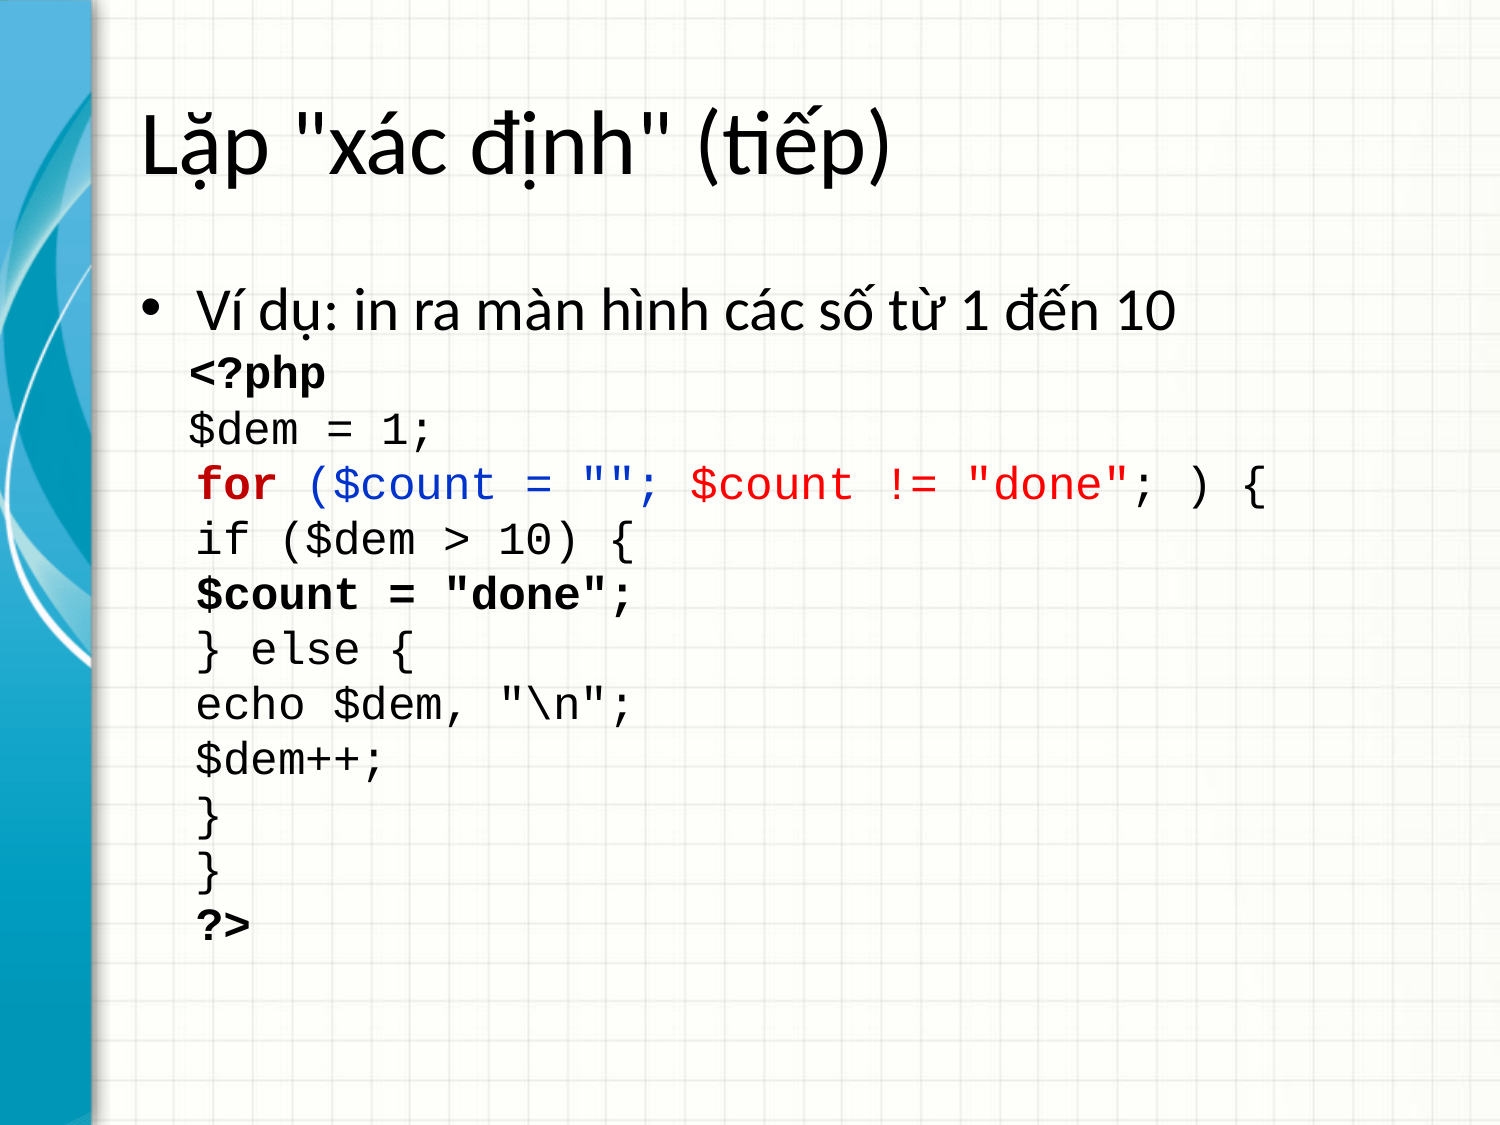

# Lặp "xác định" (tiếp)
Ví dụ: in ra màn hình các số từ 1 đến 10
<?php
	$dem = 1;
	for ($count = ""; $count != "done"; ) {
		if ($dem > 10) {
			$count = "done";
		} else {
			echo $dem, "\n";
			$dem++;
		}
	}
?>